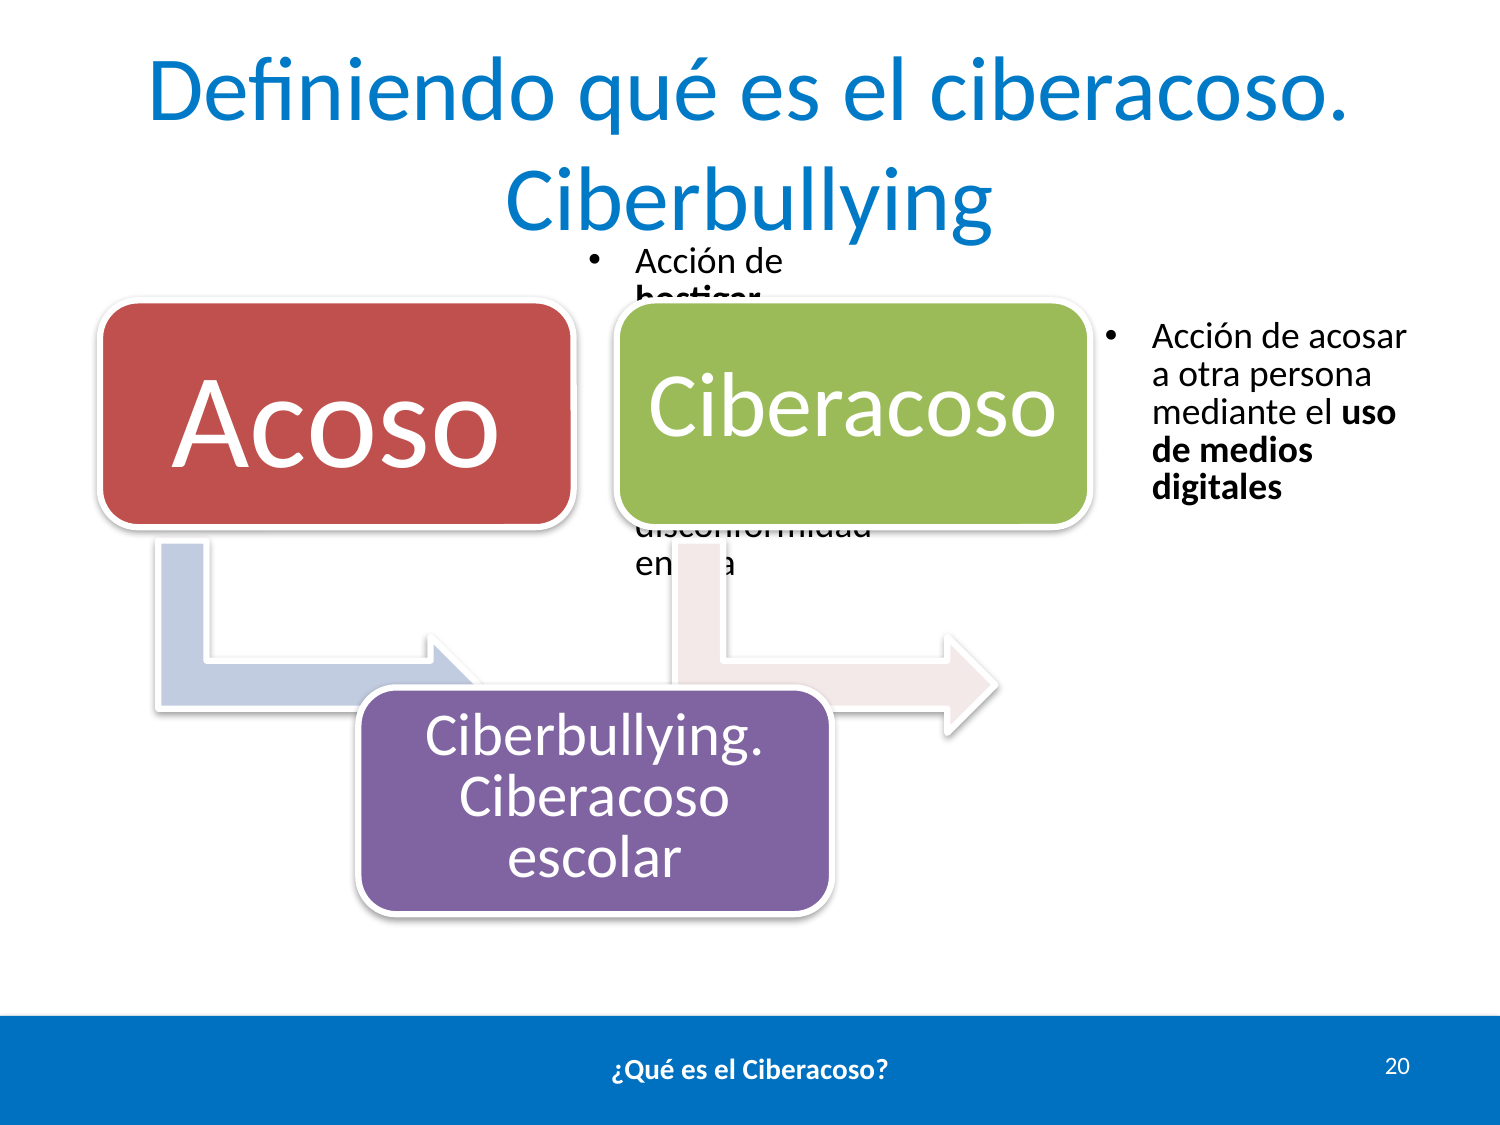

# Definiendo qué es el ciberacoso. Ciberbullying
Acoso
Ciberacoso
Acción de acosar a otra persona mediante el uso de medios digitales
Ciberbullying. Ciberacoso escolar
¿Qué es el Ciberacoso?
20